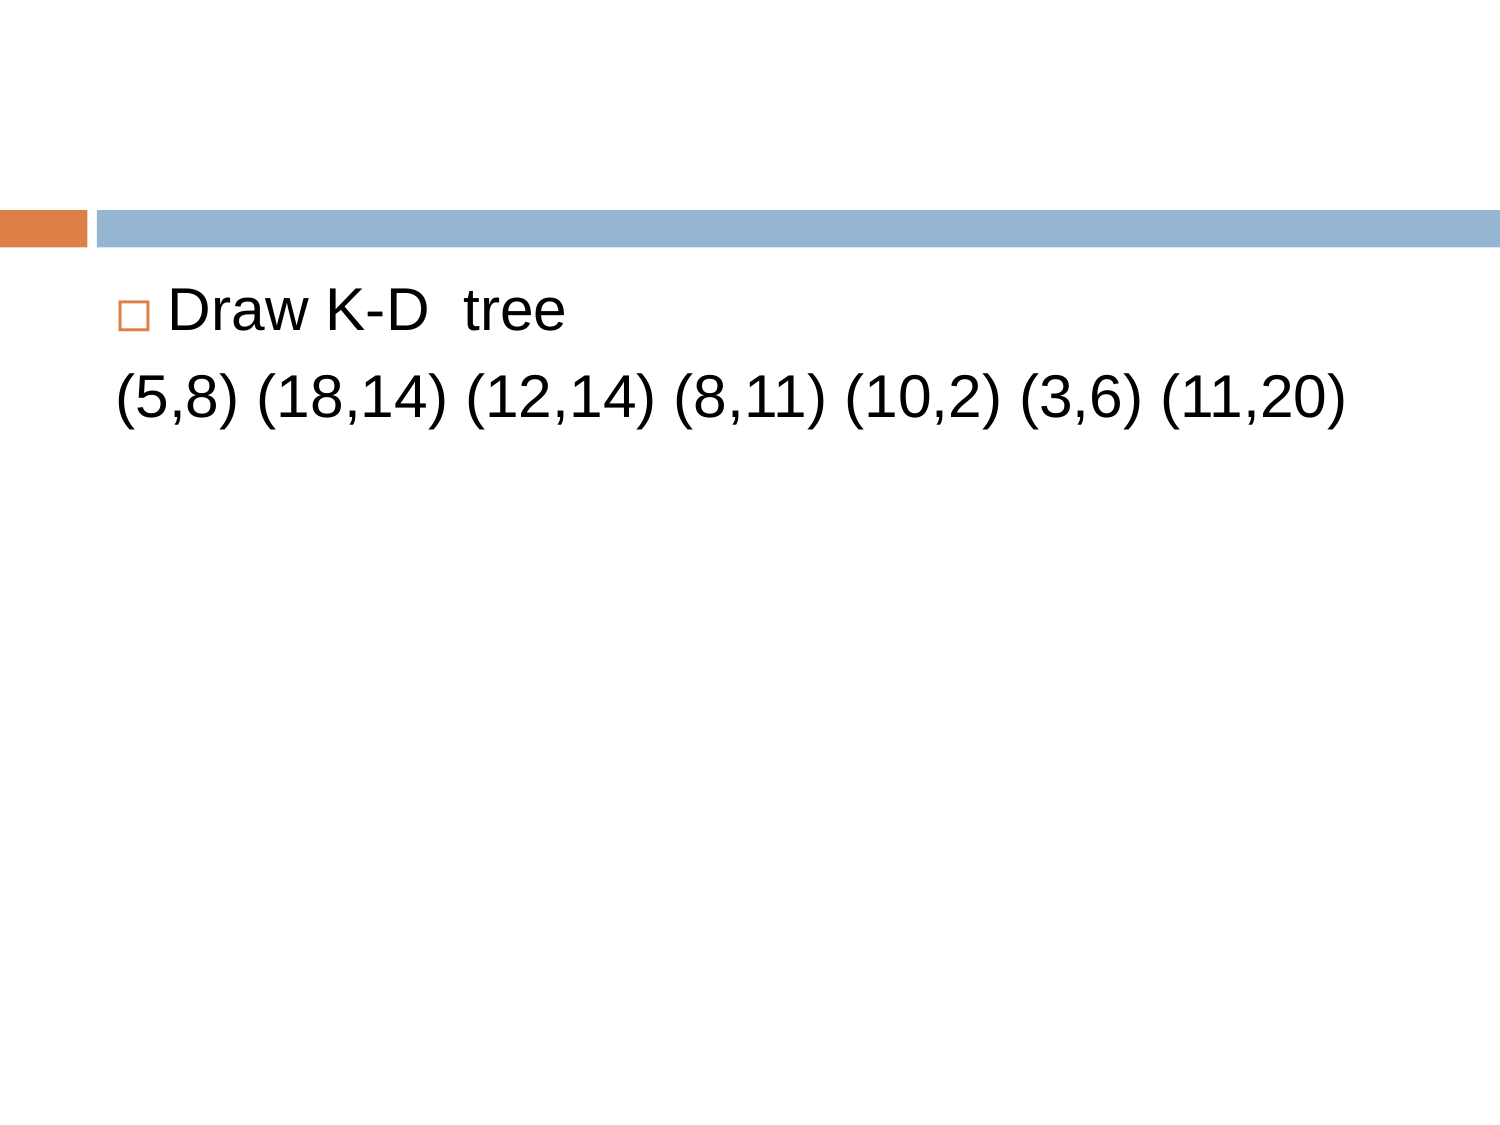

#
Draw K-D  tree
(5,8) (18,14) (12,14) (8,11) (10,2) (3,6) (11,20)